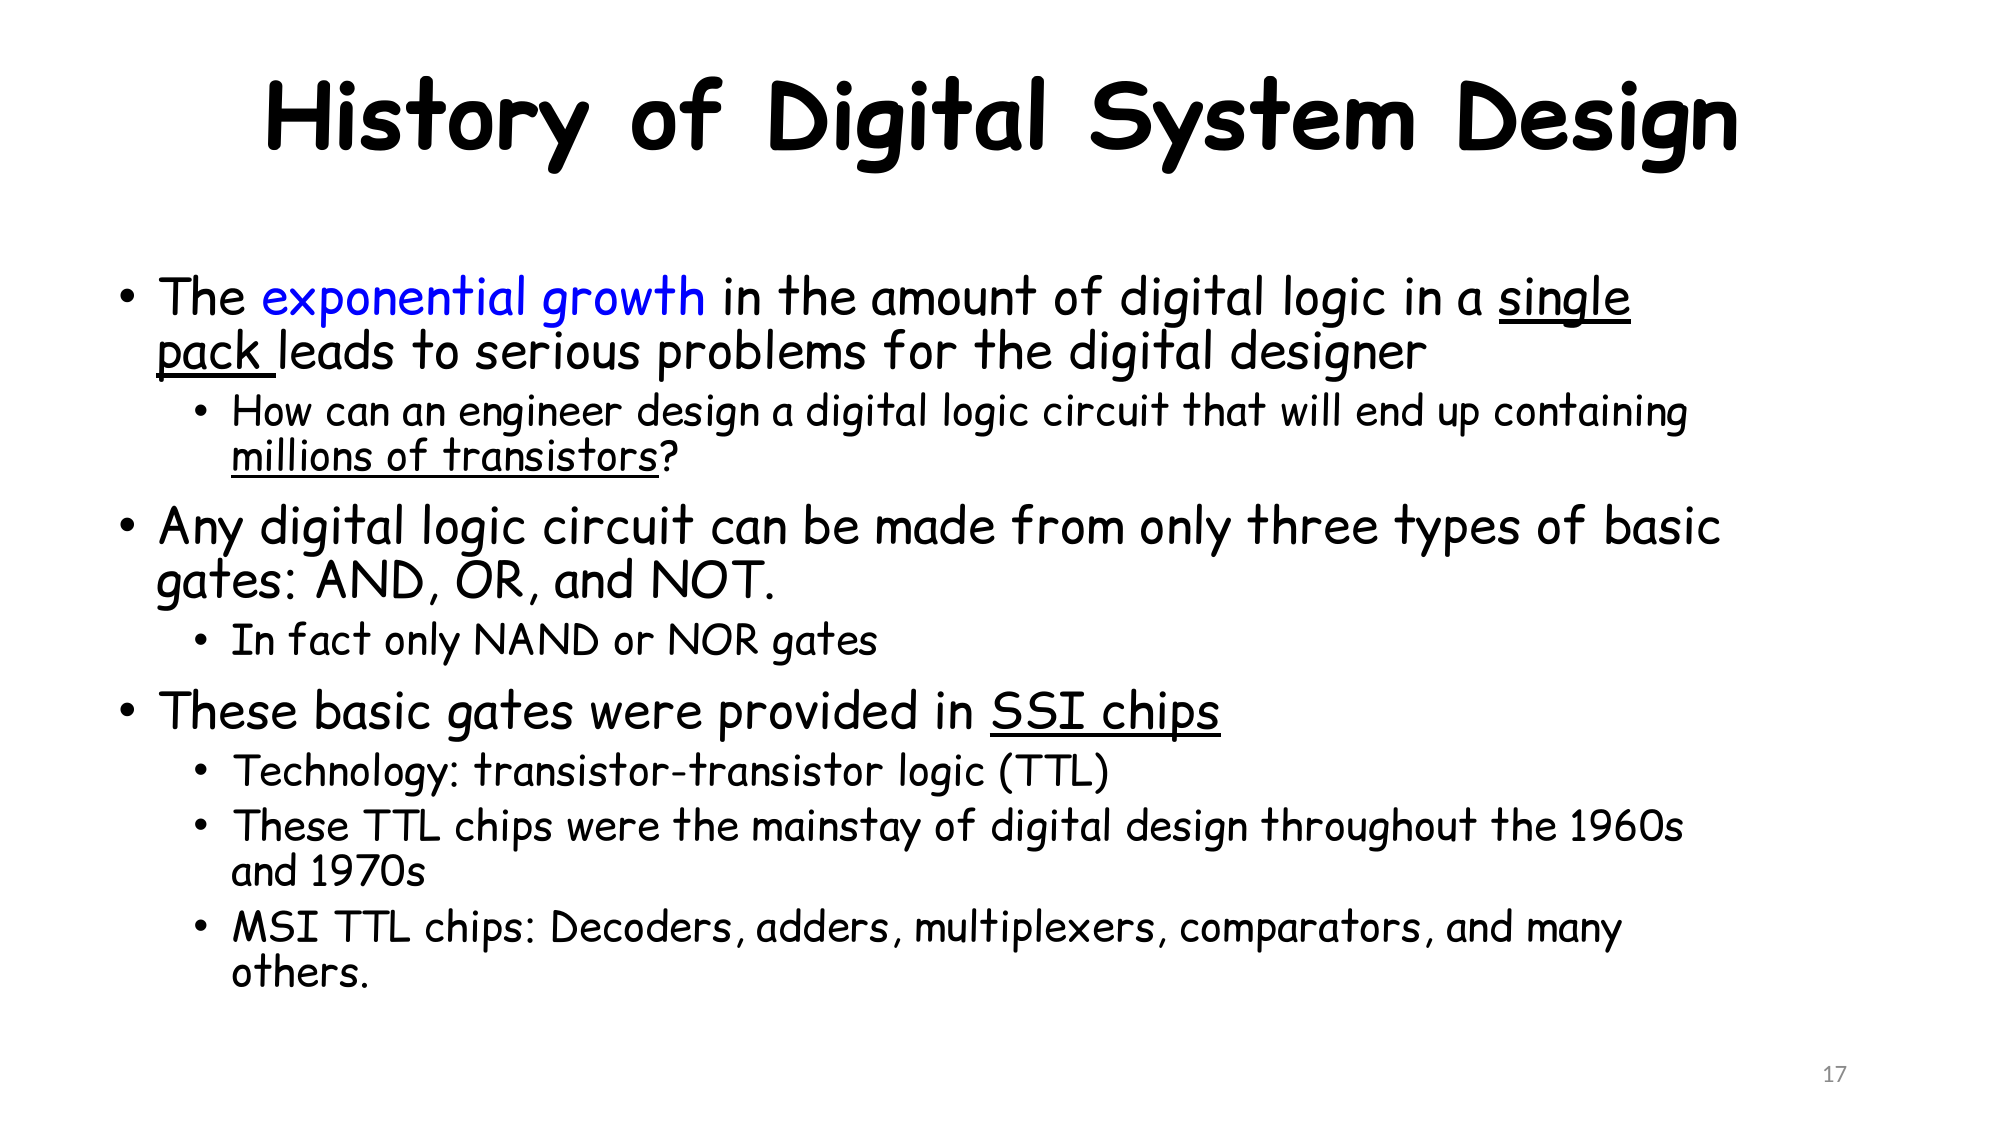

# History of Digital System Design
The exponential growth in the amount of digital logic in a single pack leads to serious problems for the digital designer
How can an engineer design a digital logic circuit that will end up containing millions of transistors?
Any digital logic circuit can be made from only three types of basic gates: AND, OR, and NOT.
In fact only NAND or NOR gates
These basic gates were provided in SSI chips
Technology: transistor-transistor logic (TTL)
These TTL chips were the mainstay of digital design throughout the 1960s and 1970s
MSI TTL chips: Decoders, adders, multiplexers, comparators, and many others.
17